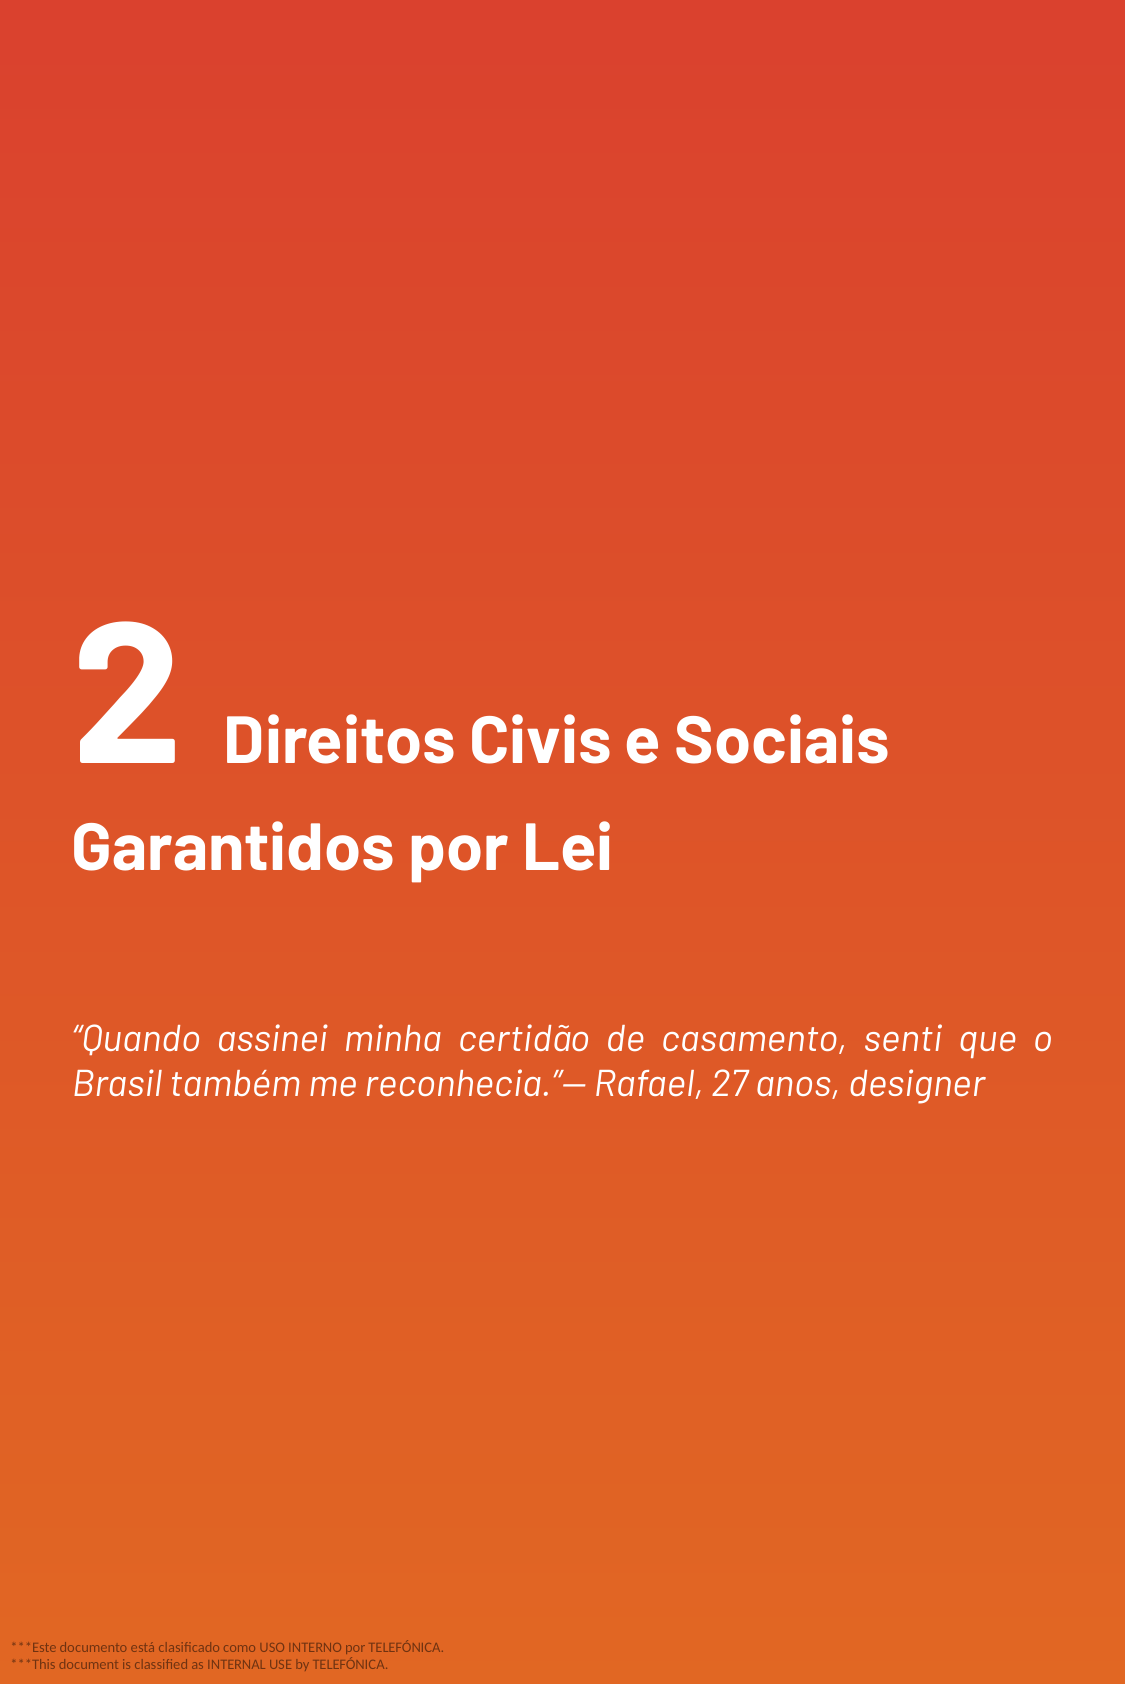

2 Direitos Civis e Sociais Garantidos por Lei

“Quando assinei minha certidão de casamento, senti que o Brasil também me reconhecia.”— Rafael, 27 anos, designer